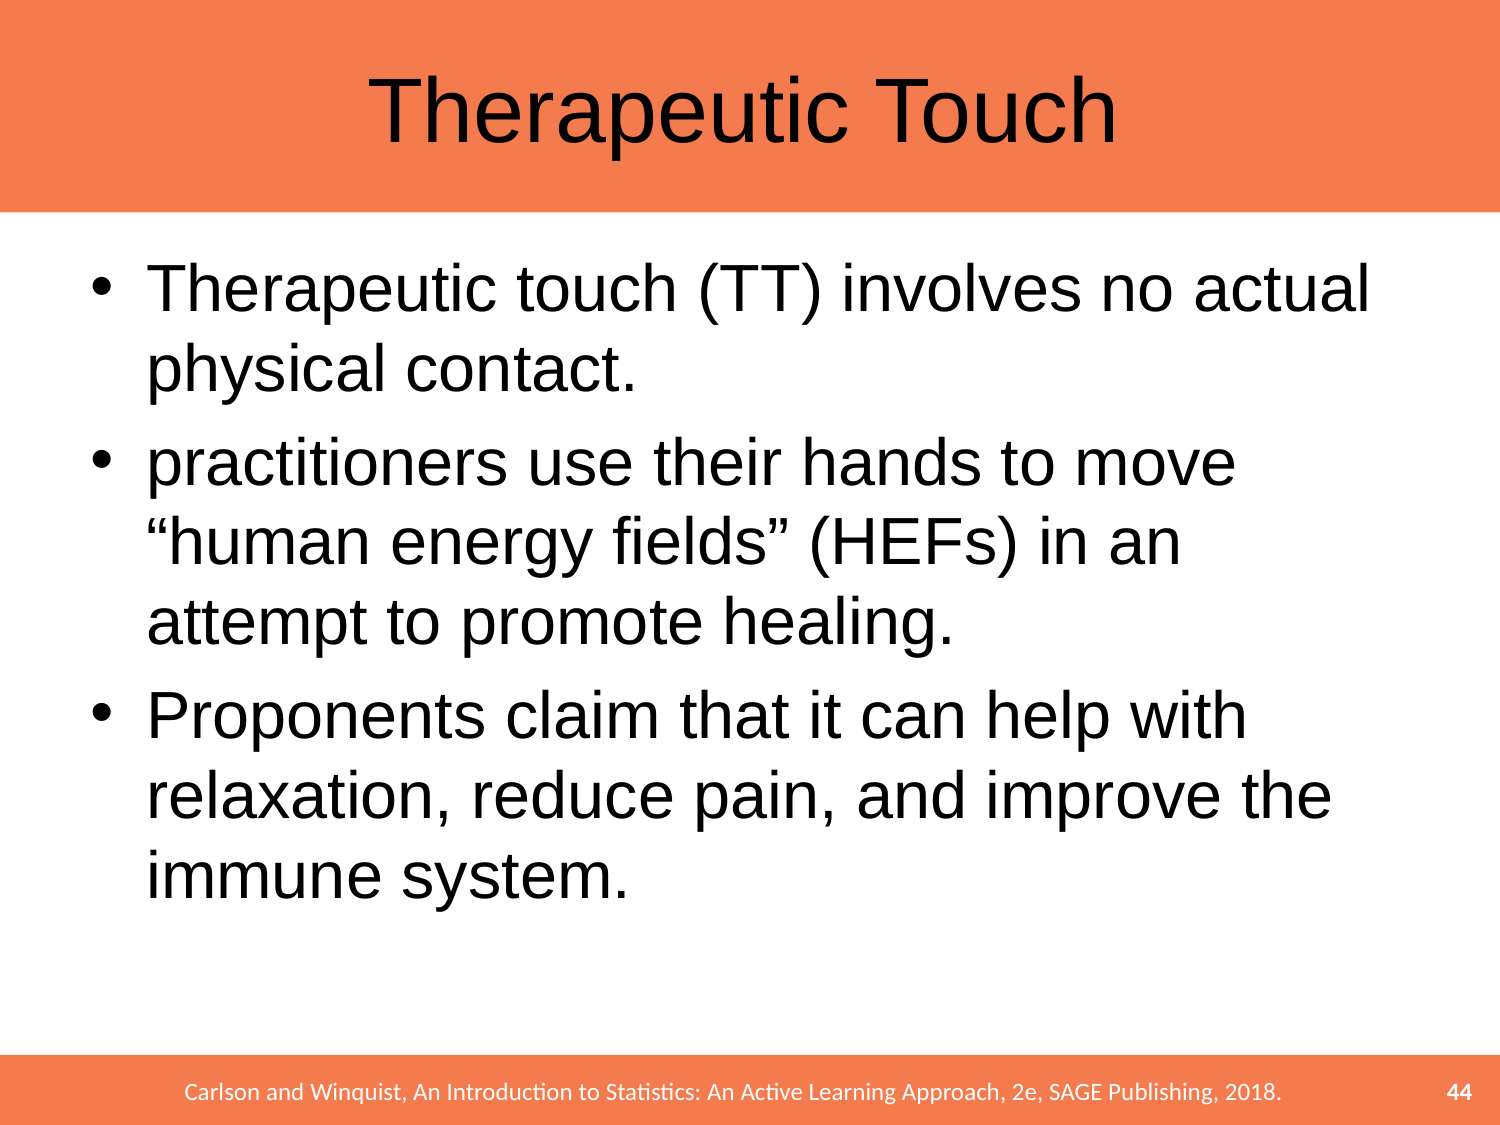

# Therapeutic Touch
Therapeutic touch (TT) involves no actual physical contact.
practitioners use their hands to move “human energy fields” (HEFs) in an attempt to promote healing.
Proponents claim that it can help with relaxation, reduce pain, and improve the immune system.
44
Carlson and Winquist, An Introduction to Statistics: An Active Learning Approach, 2e, SAGE Publishing, 2018.